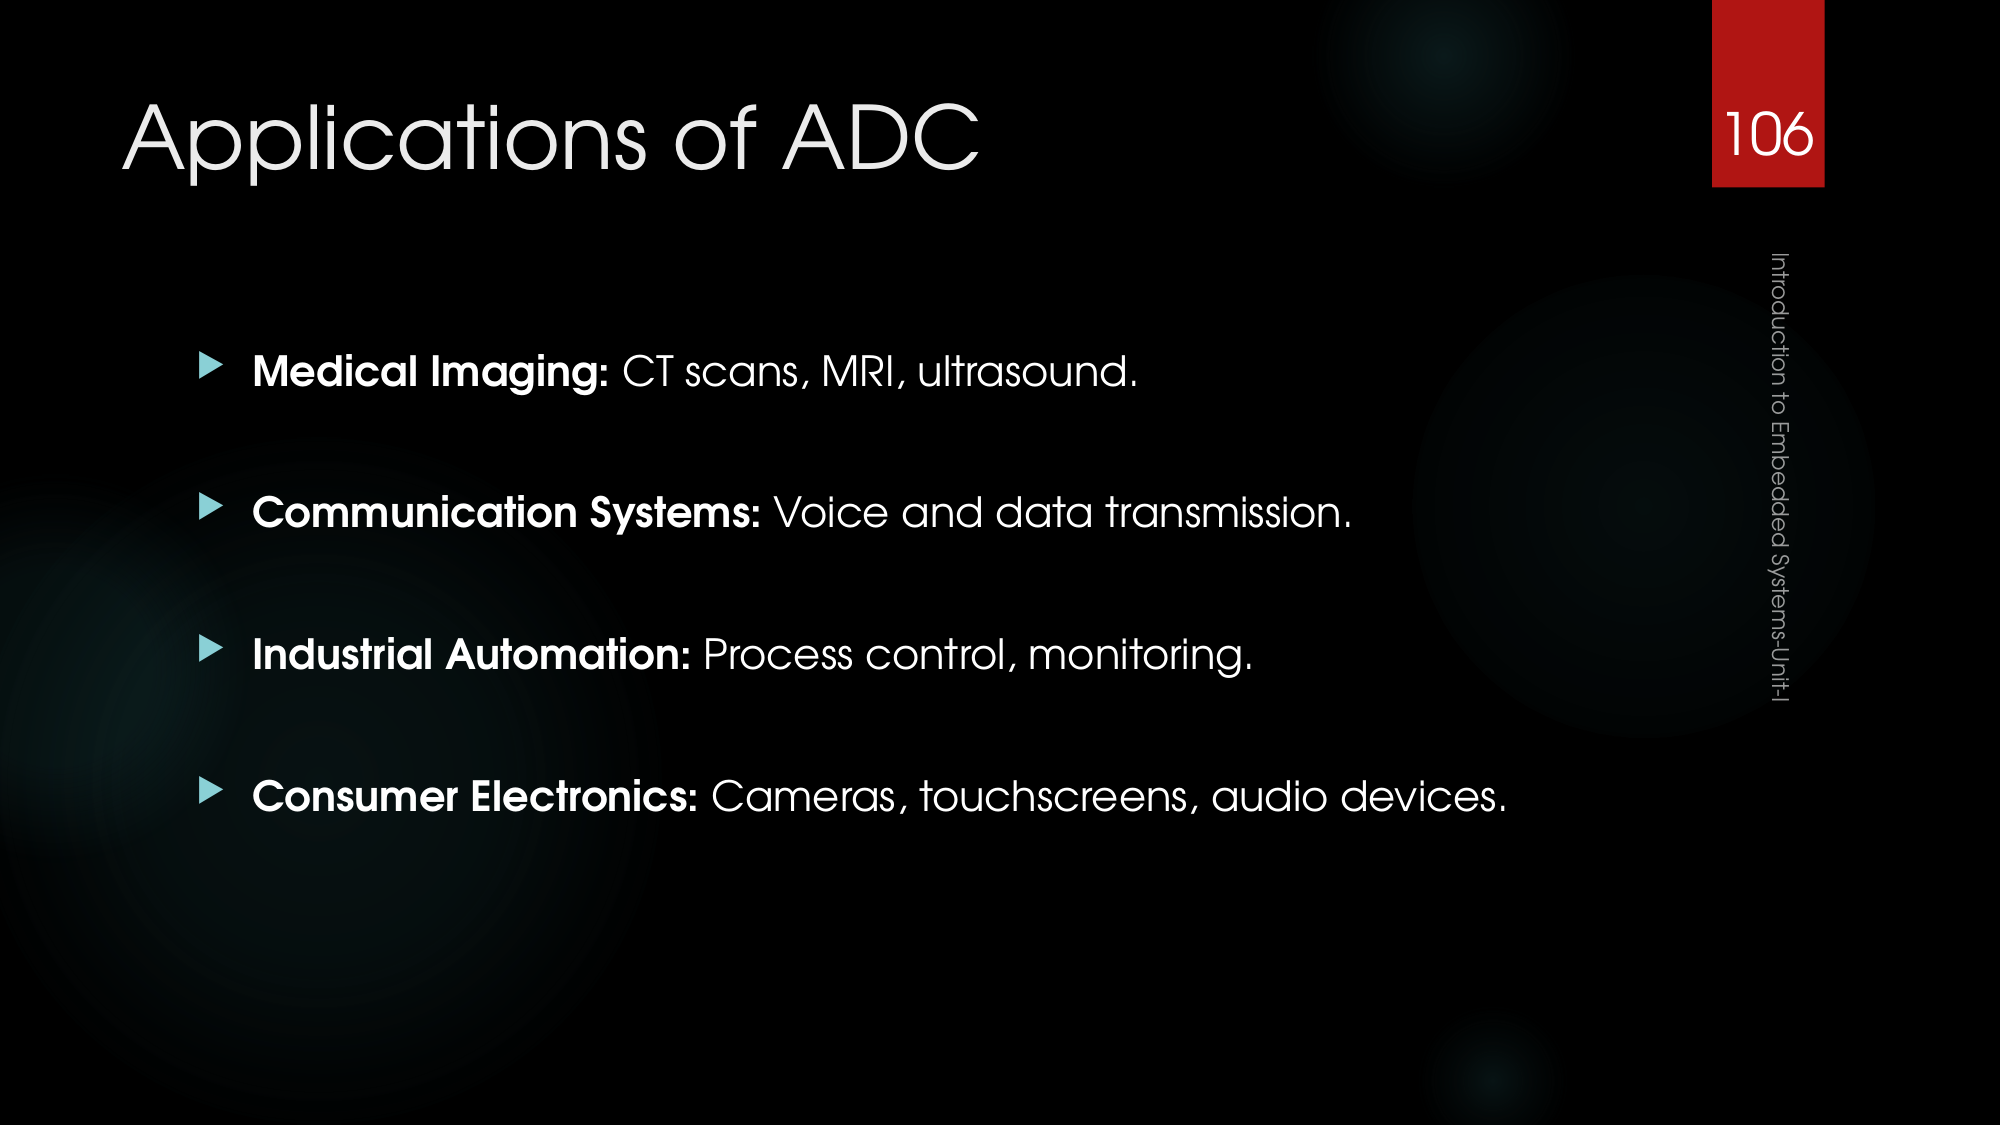

106
# Applications of ADC
Medical Imaging: CT scans, MRI, ultrasound.

Communication Systems: Voice and data transmission.

Industrial Automation: Process control, monitoring.

Consumer Electronics: Cameras, touchscreens, audio devices.
Introduction to Embedded Systems-Unit-I